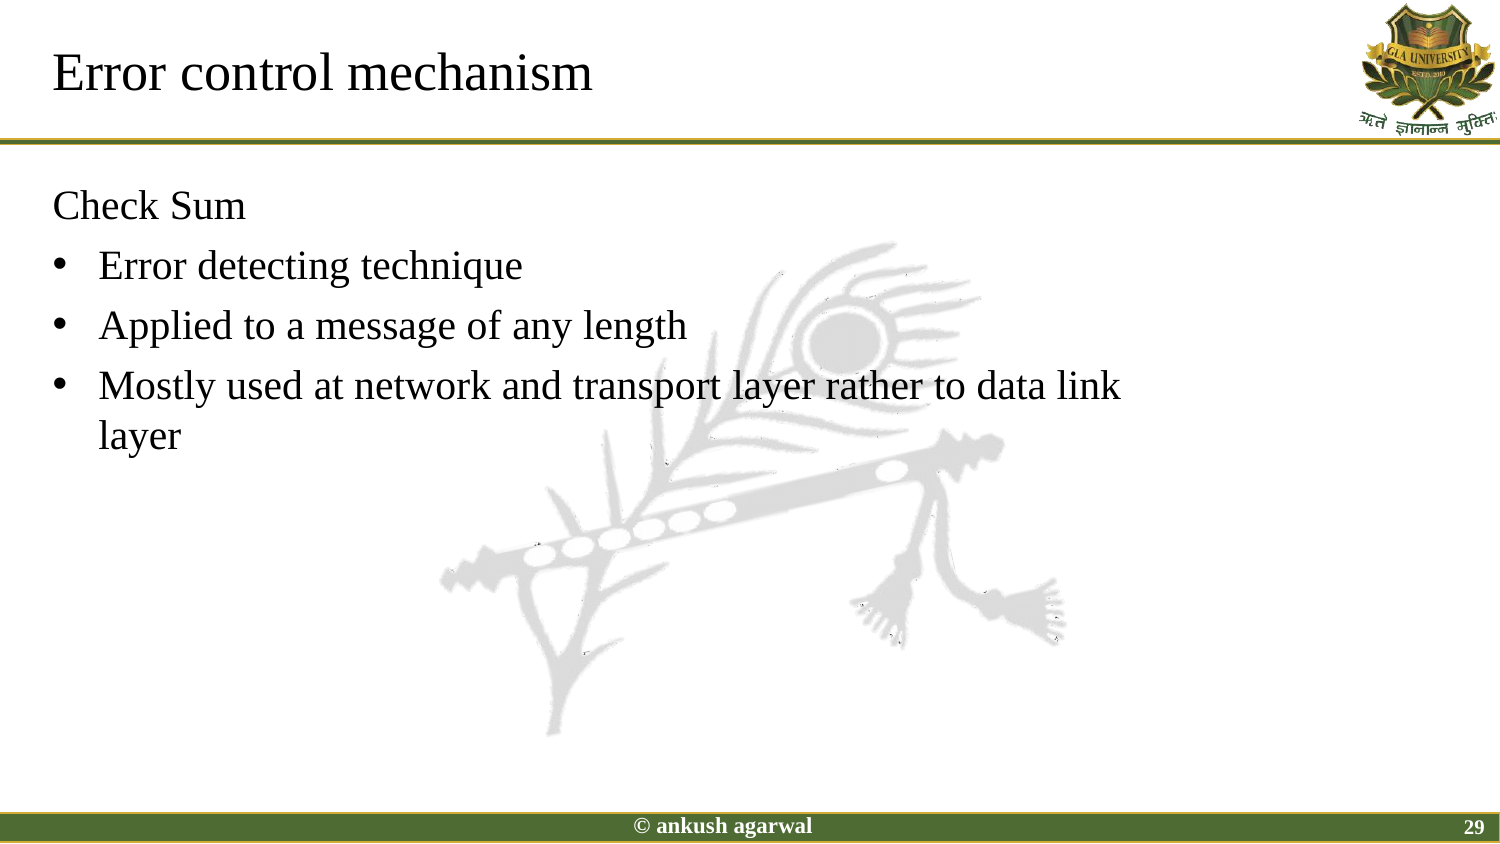

# Error control mechanism
Check Sum
Error detecting technique
Applied to a message of any length
Mostly used at network and transport layer rather to data link layer
© ankush agarwal
29